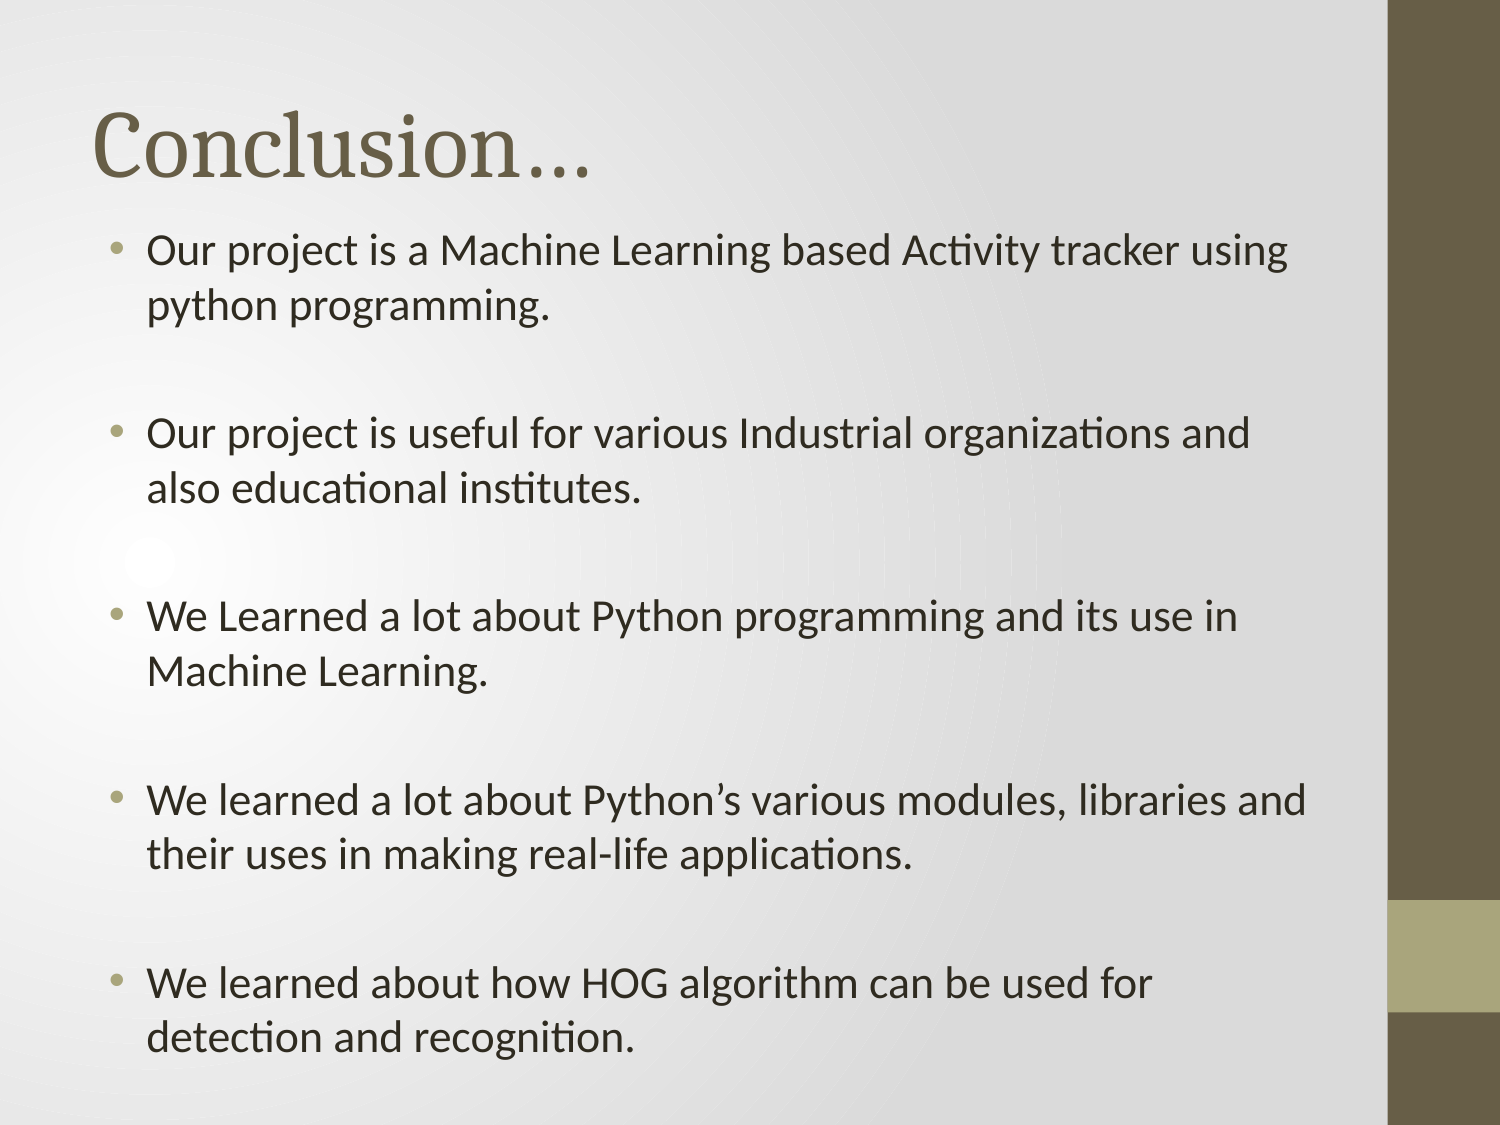

# Conclusion…
Our project is a Machine Learning based Activity tracker using python programming.

Our project is useful for various Industrial organizations and also educational institutes.

We Learned a lot about Python programming and its use in Machine Learning.

We learned a lot about Python’s various modules, libraries and their uses in making real-life applications.

We learned about how HOG algorithm can be used for detection and recognition.